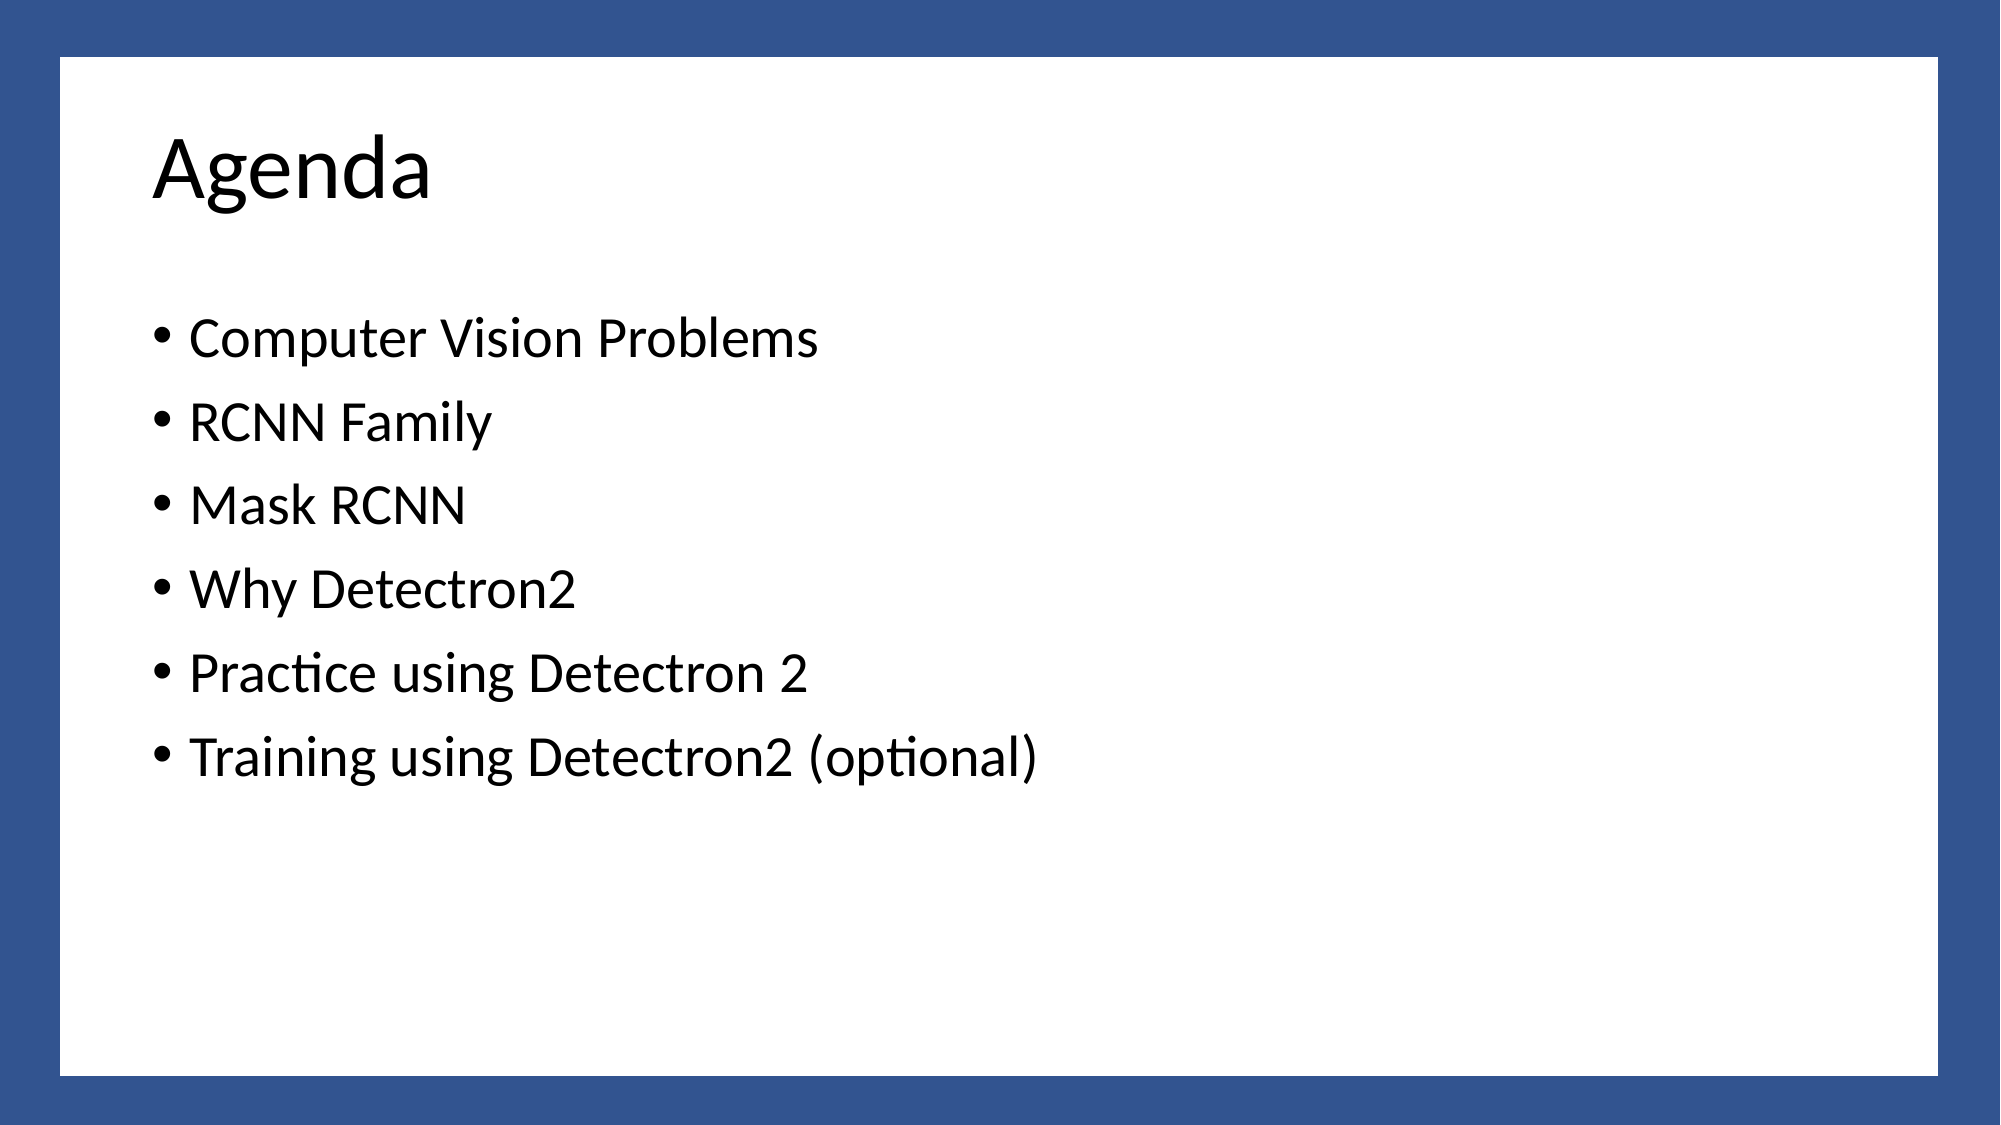

# Agenda
Computer Vision Problems
RCNN Family
Mask RCNN
Why Detectron2
Practice using Detectron 2
Training using Detectron2 (optional)